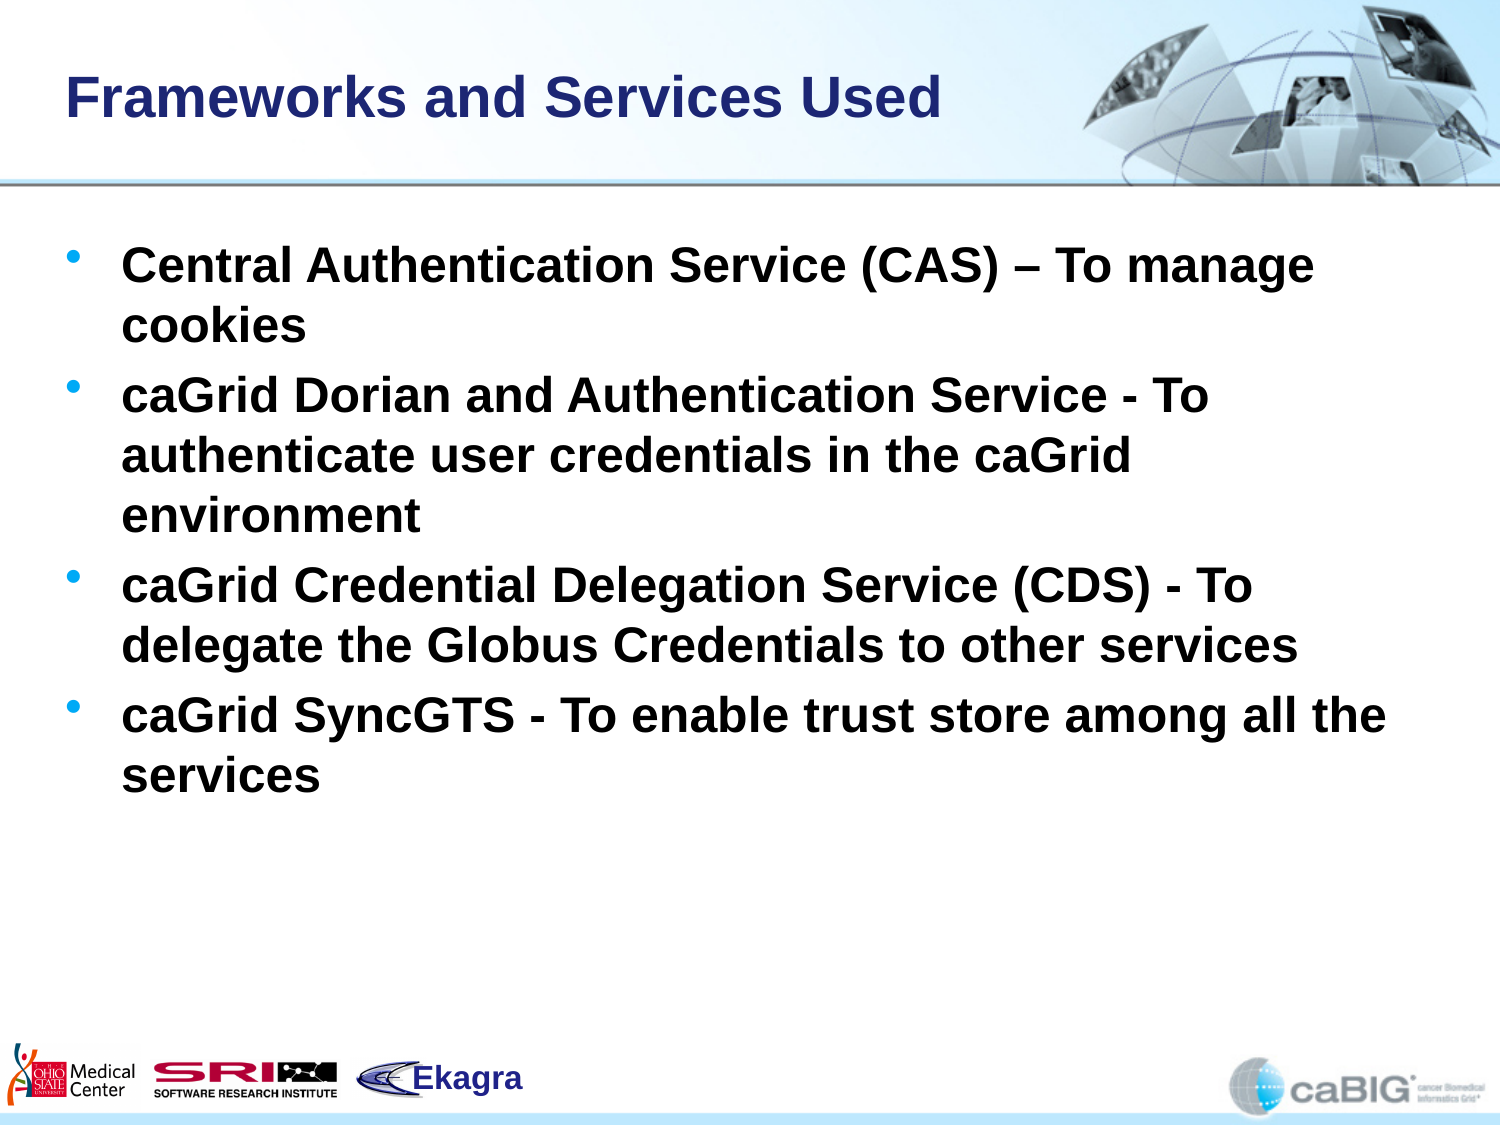

# Frameworks and Services Used
Central Authentication Service (CAS) – To manage cookies
caGrid Dorian and Authentication Service - To authenticate user credentials in the caGrid environment
caGrid Credential Delegation Service (CDS) - To delegate the Globus Credentials to other services
caGrid SyncGTS - To enable trust store among all the services